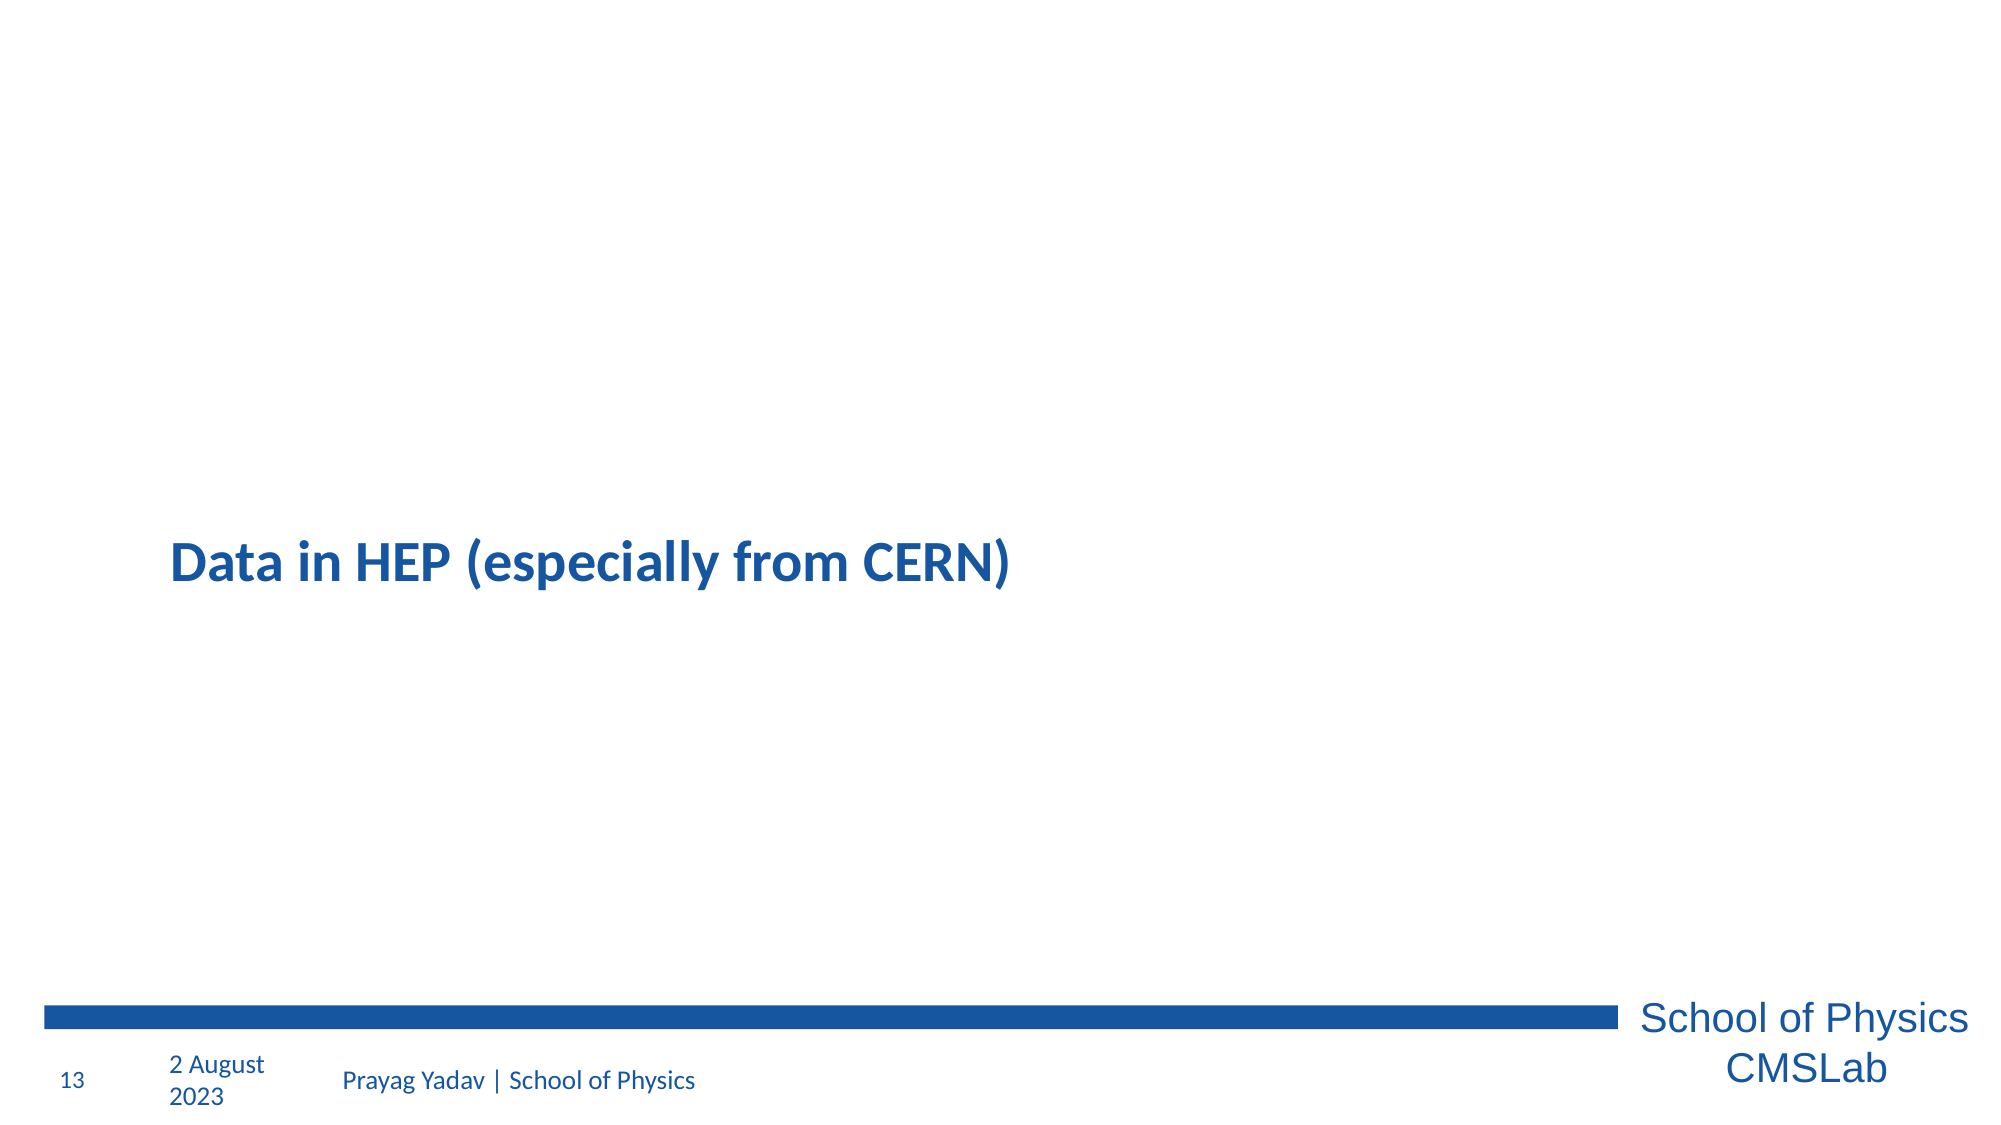

# Data in HEP (especially from CERN)
13
2 August 2023
Prayag Yadav | School of Physics